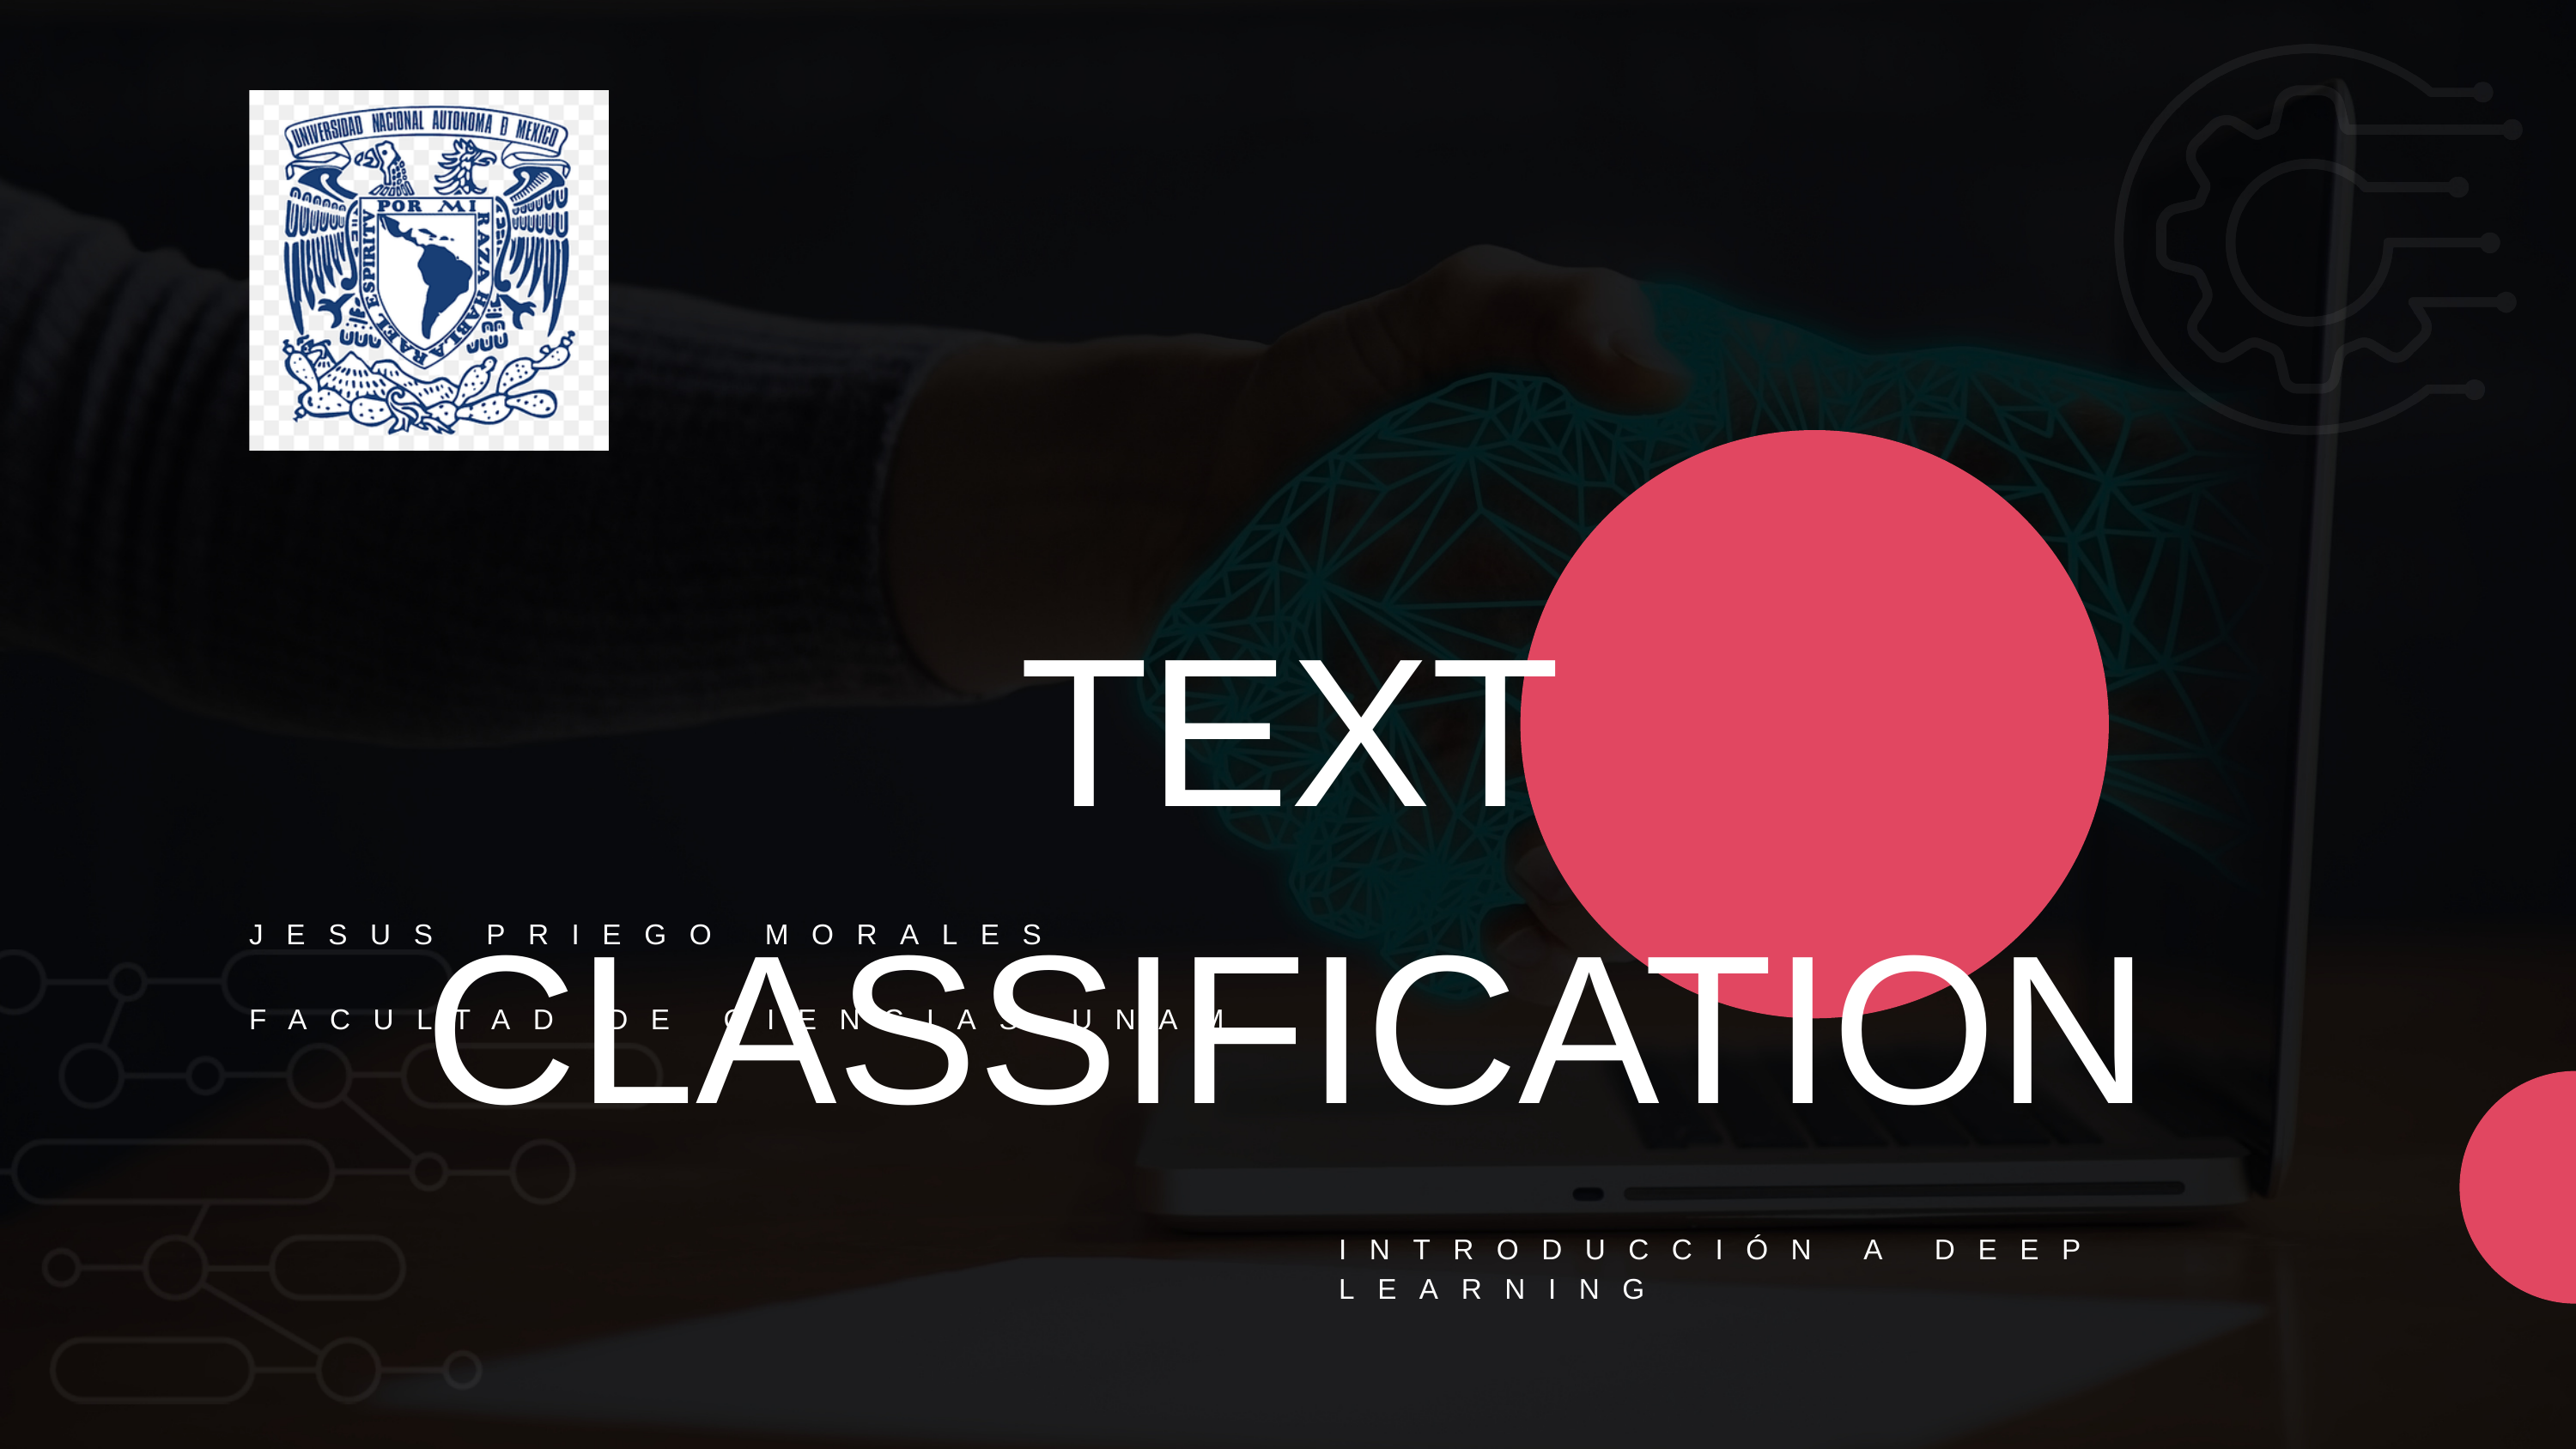

TEXT CLASSIFICATION
JESUS PRIEGO MORALES

FACULTAD DE CIENCIAS UNAM

INTRODUCCIÓN A DEEP LEARNING